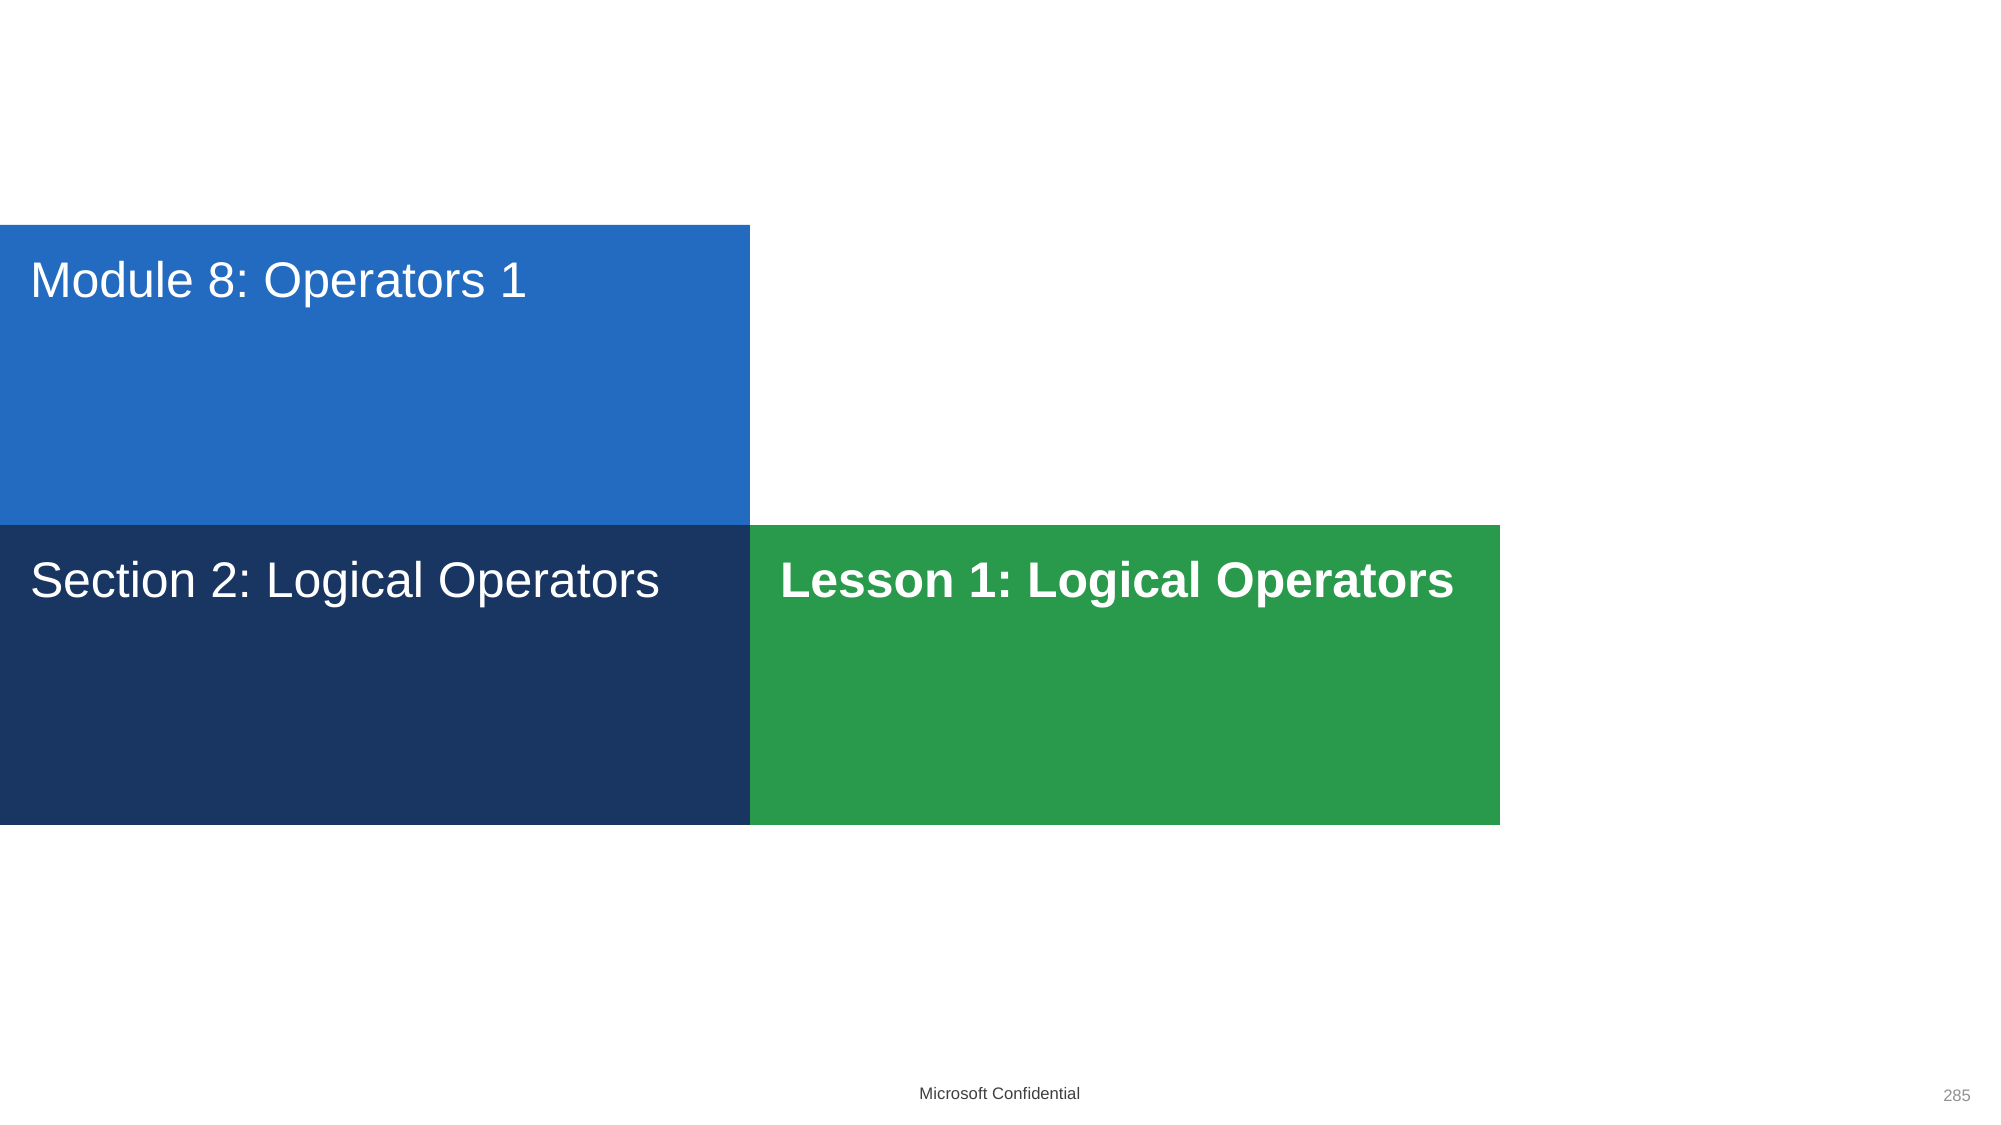

# Module 8: Operators 1
Section 2: Logical Operators
Lesson 1: Logical Operators
285